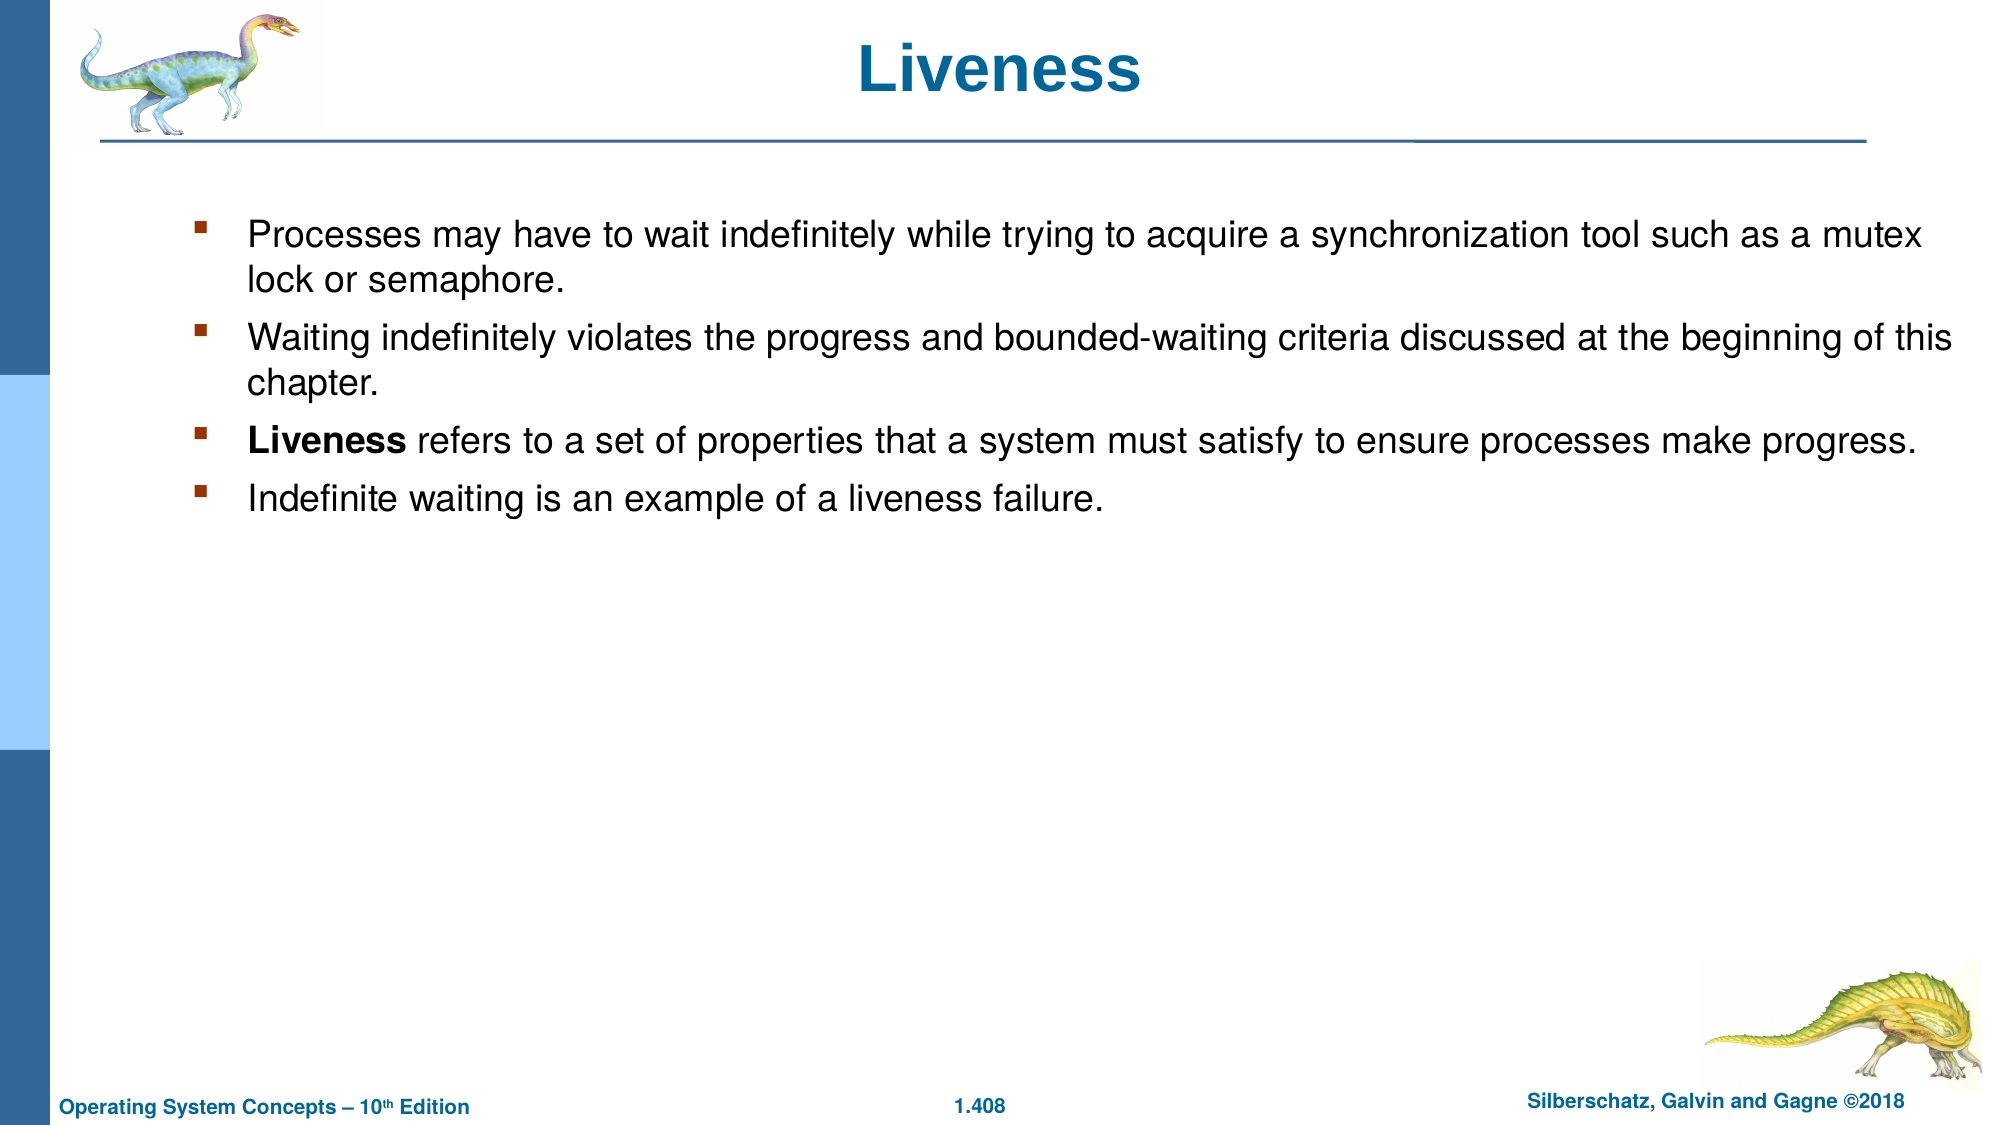

# Liveness
Processes may have to wait indefinitely while trying to acquire a synchronization tool such as a mutex lock or semaphore.
Waiting indefinitely violates the progress and bounded-waiting criteria discussed at the beginning of this chapter.
Liveness refers to a set of properties that a system must satisfy to ensure processes make progress.
Indefinite waiting is an example of a liveness failure.